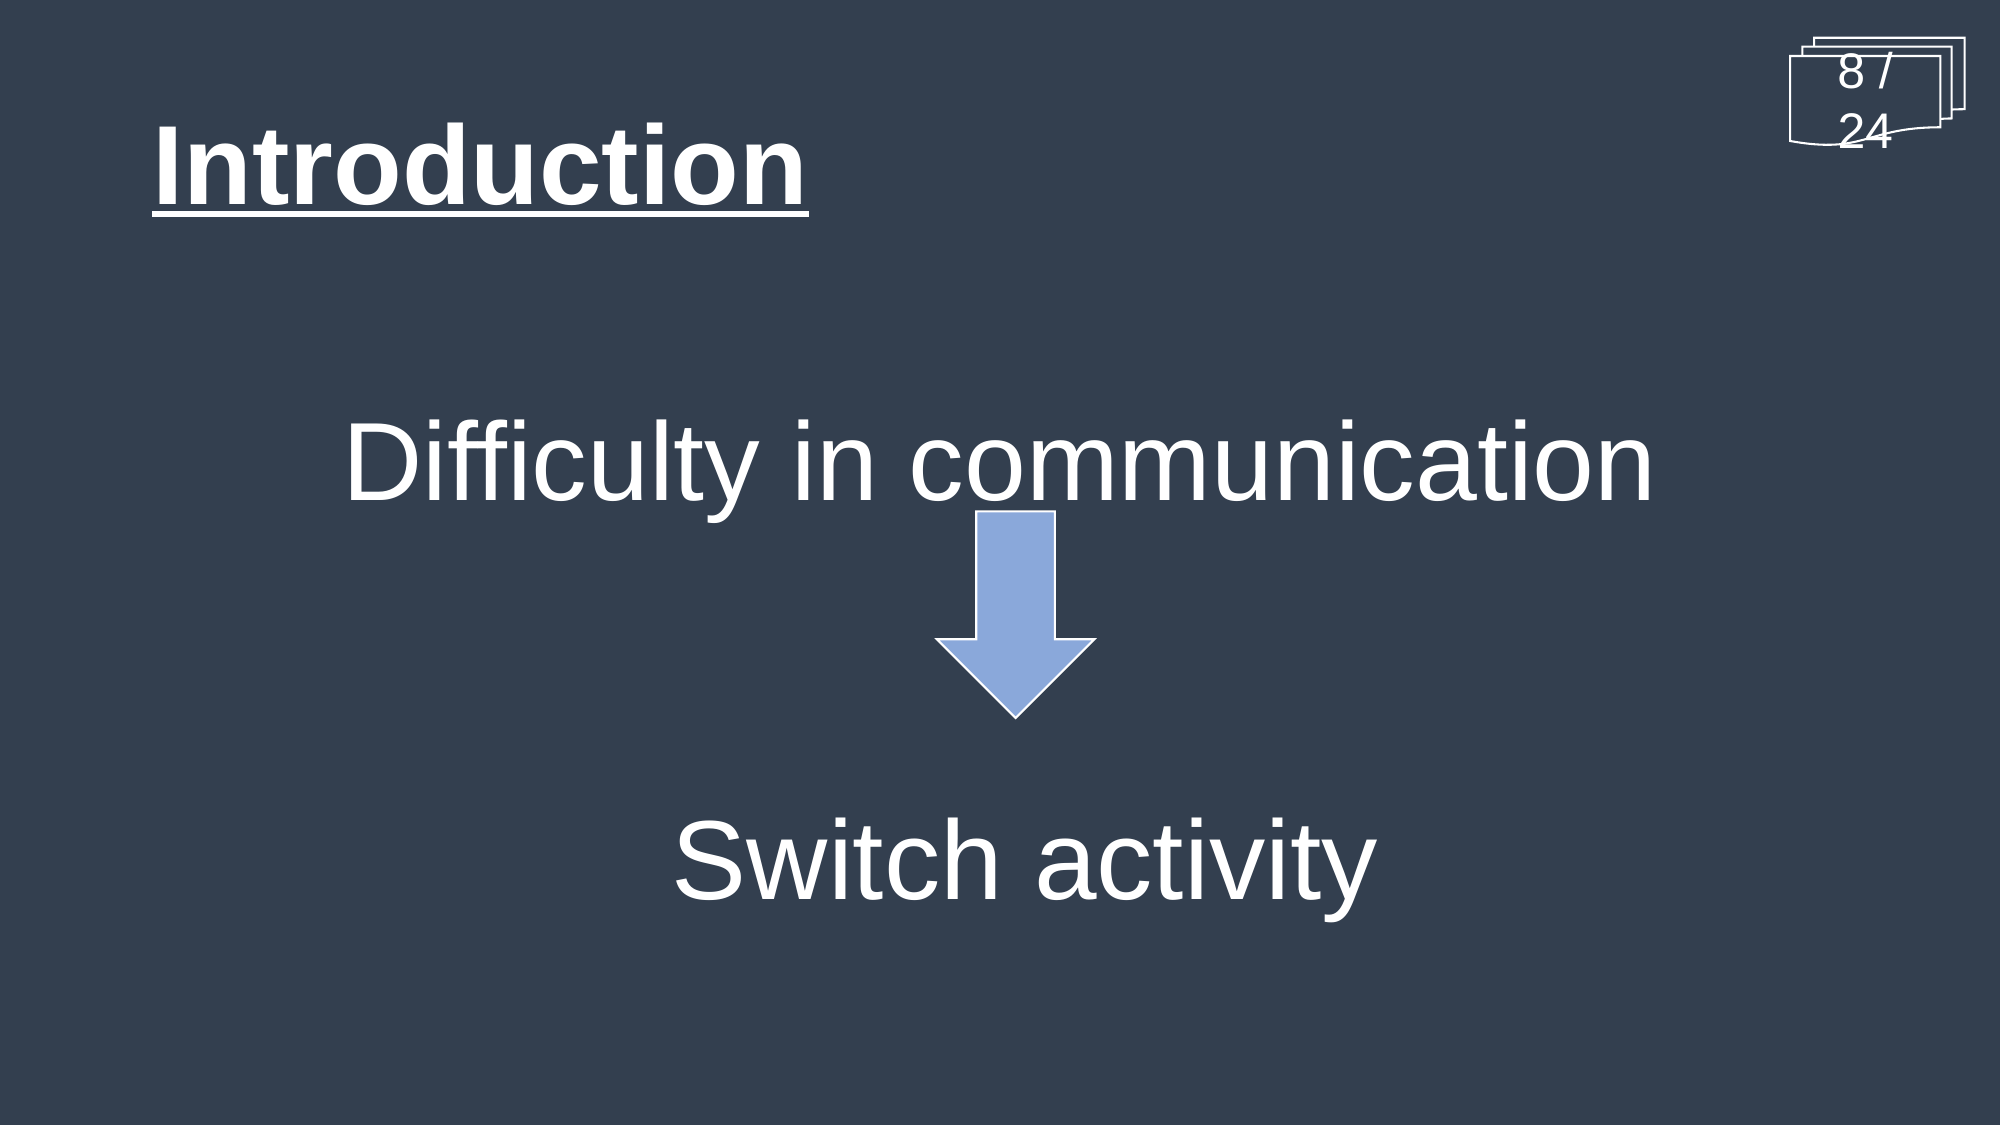

8 / 24
# Introduction
Difficulty in communication

Switch activity